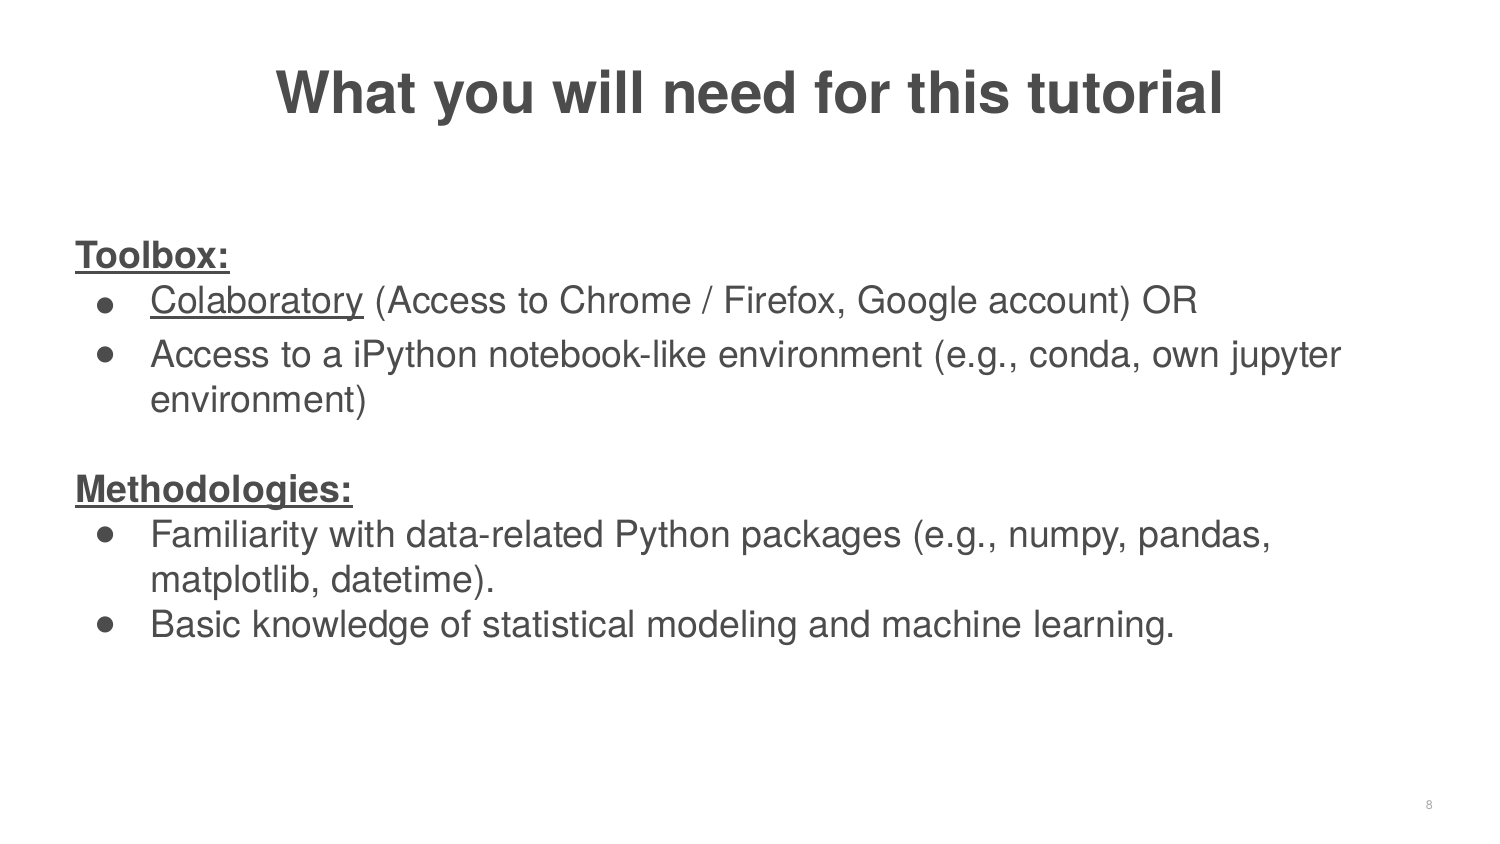

# What you will need for this tutorial
Toolbox:
Colaboratory (Access to Chrome / Firefox, Google account) OR
Access to a iPython notebook-like environment (e.g., conda, own jupyter environment)

Methodologies:
Familiarity with data-related Python packages (e.g., numpy, pandas, matplotlib, datetime).
Basic knowledge of statistical modeling and machine learning.
8